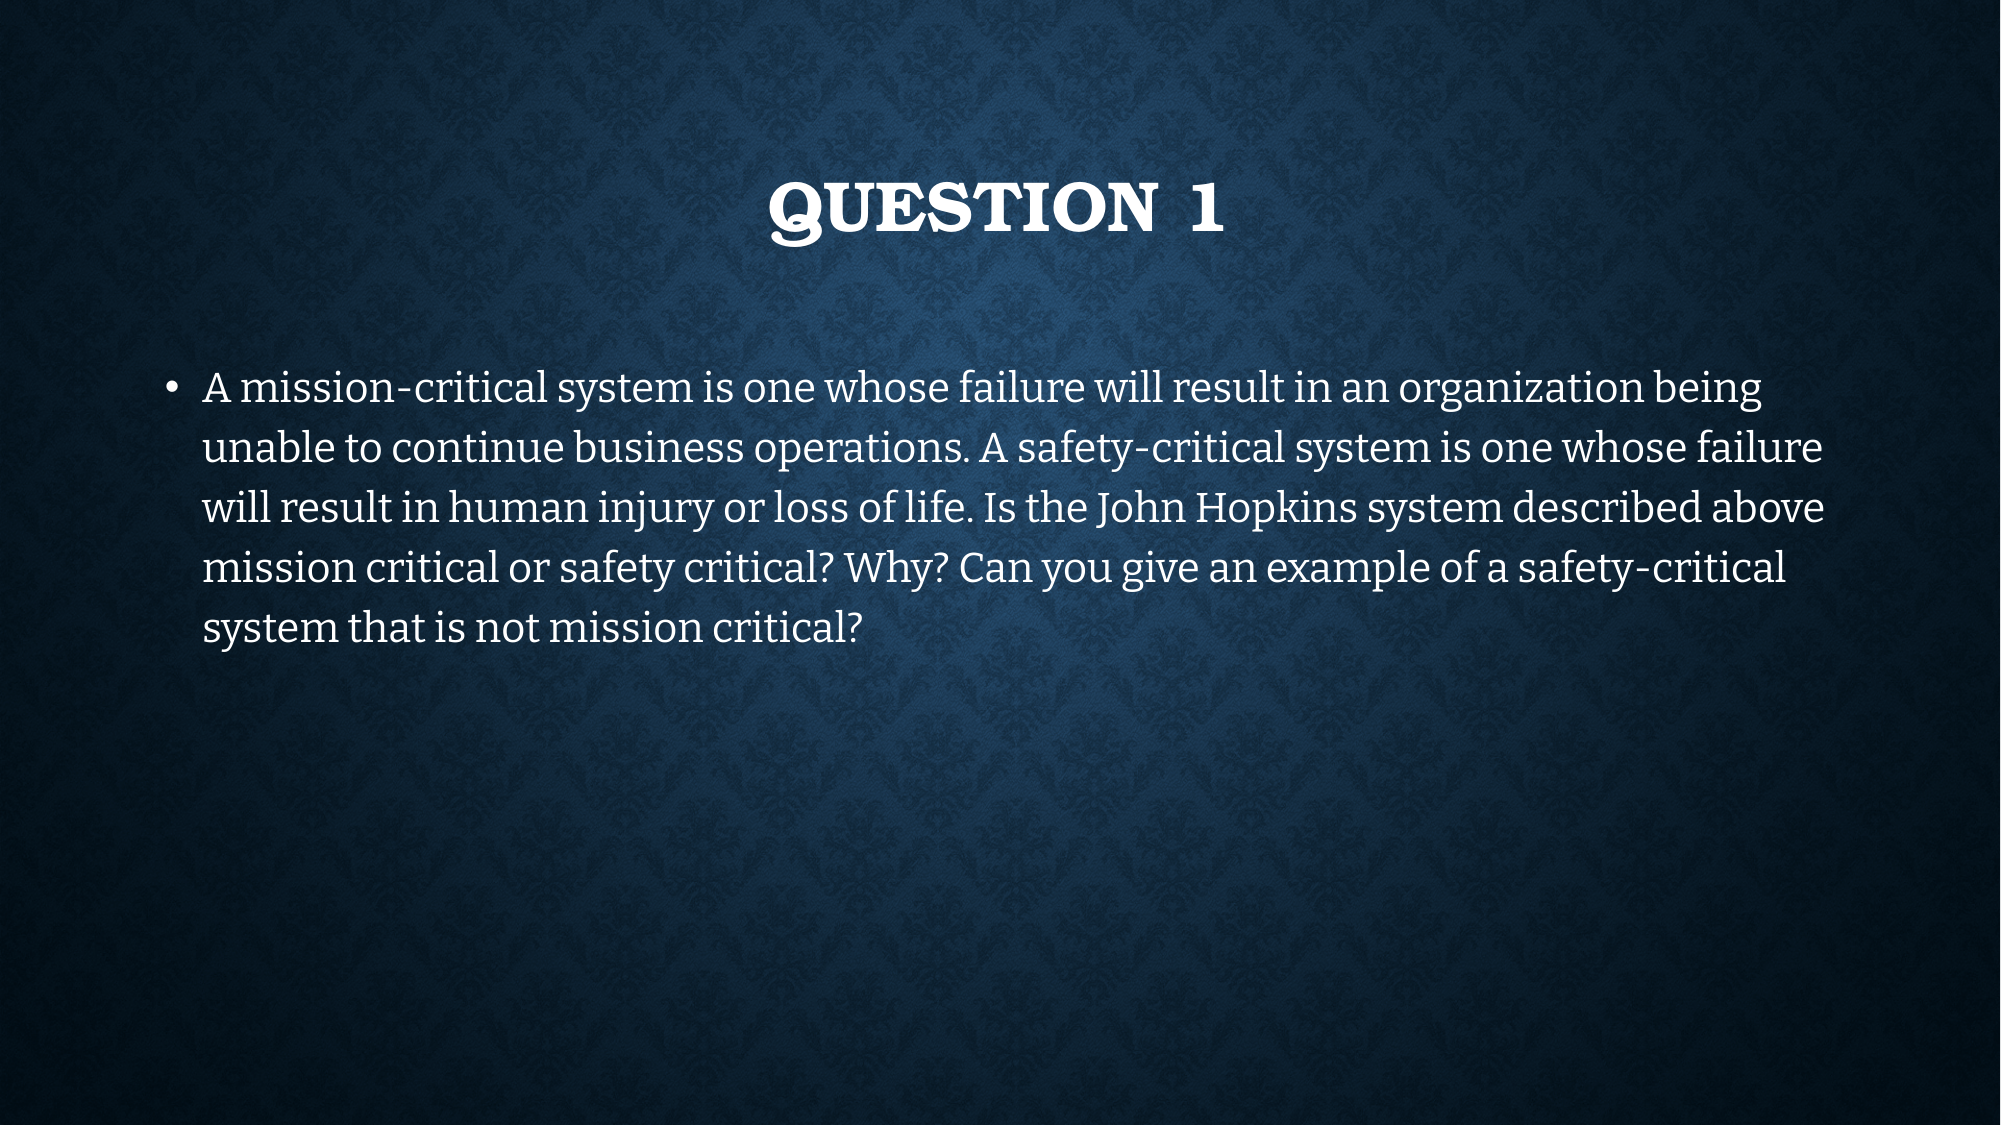

Question 1
A mission-critical system is one whose failure will result in an organization being unable to continue business operations. A safety-critical system is one whose failure will result in human injury or loss of life. Is the John Hopkins system described above mission critical or safety critical? Why? Can you give an example of a safety-critical system that is not mission critical?